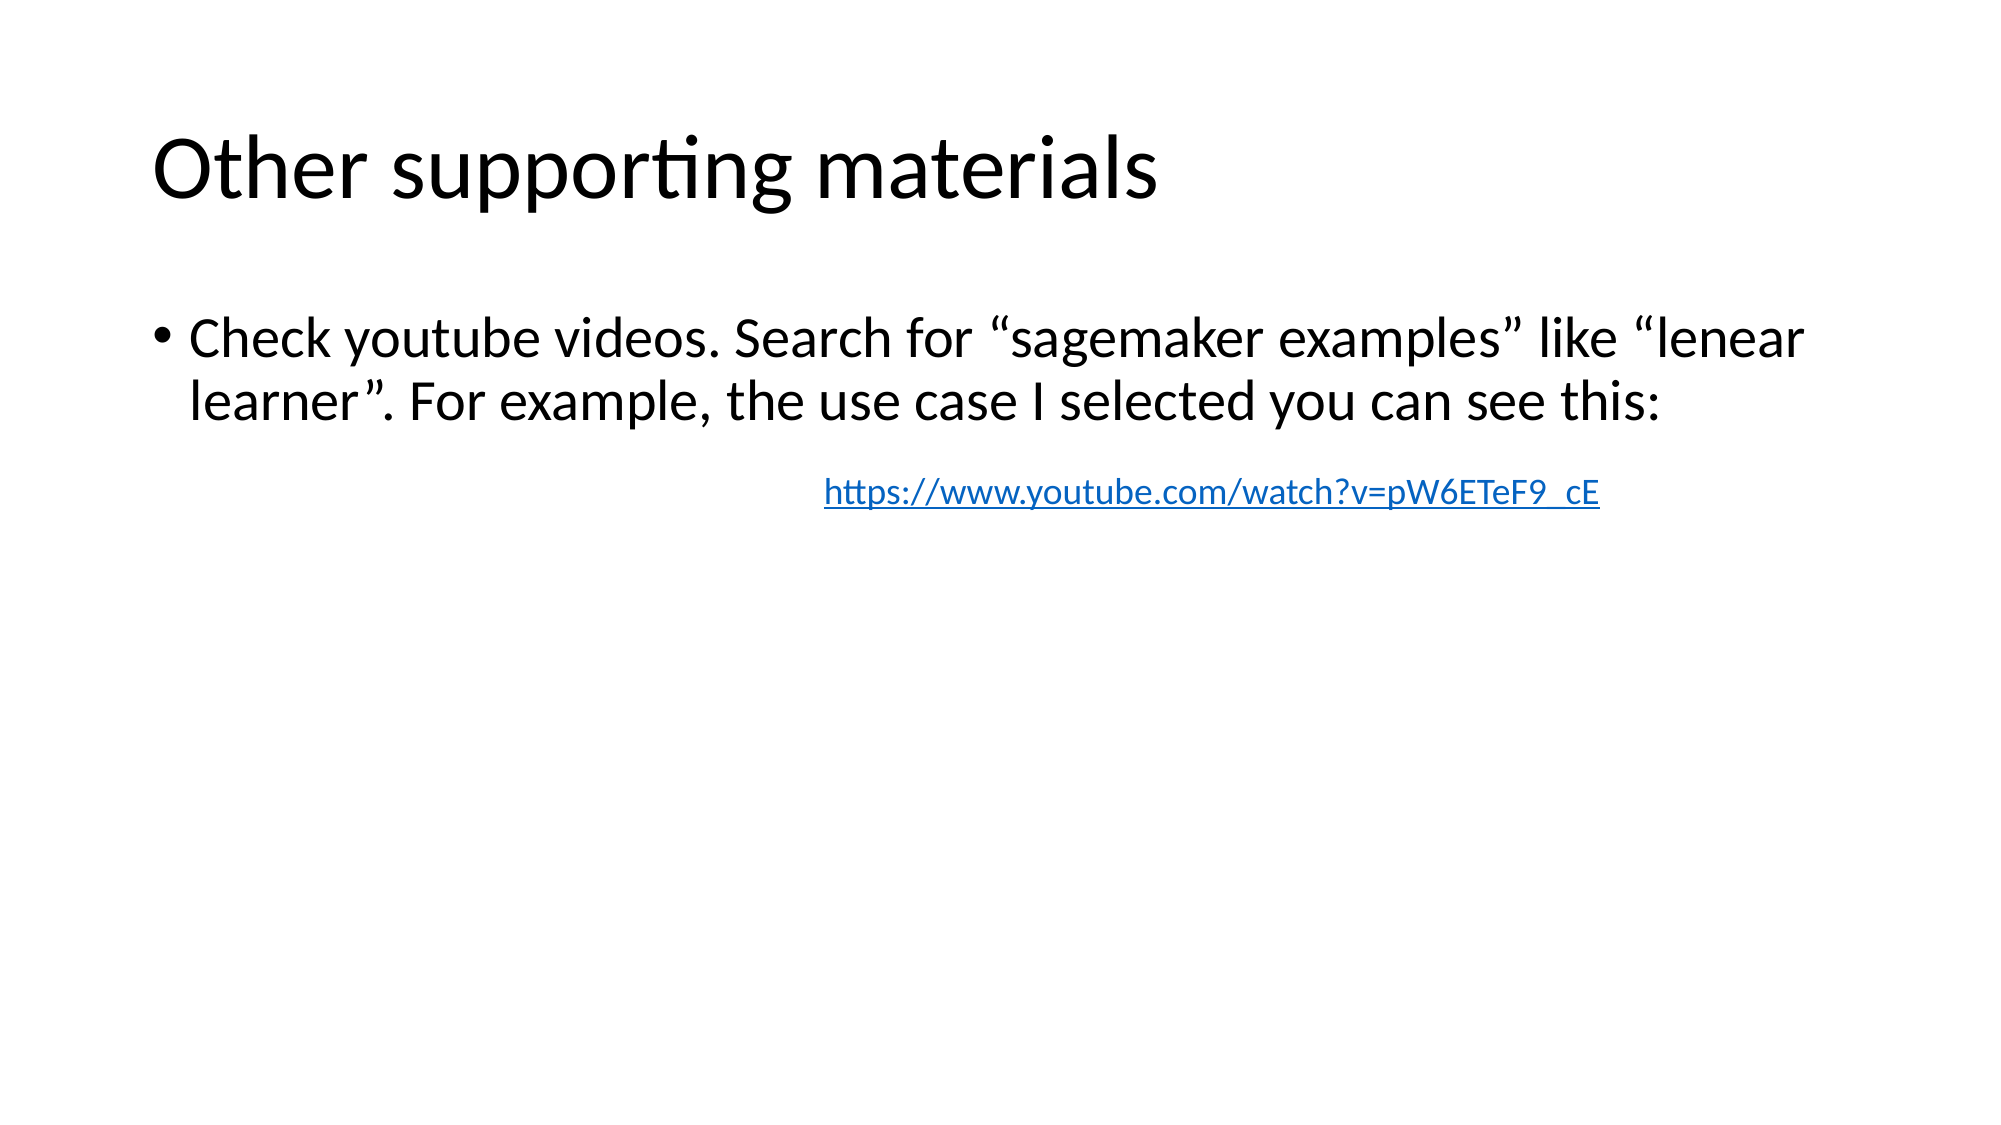

# Other supporting materials
Check youtube videos. Search for “sagemaker examples” like “lenear learner”. For example, the use case I selected you can see this:
https://www.youtube.com/watch?v=pW6ETeF9_cE